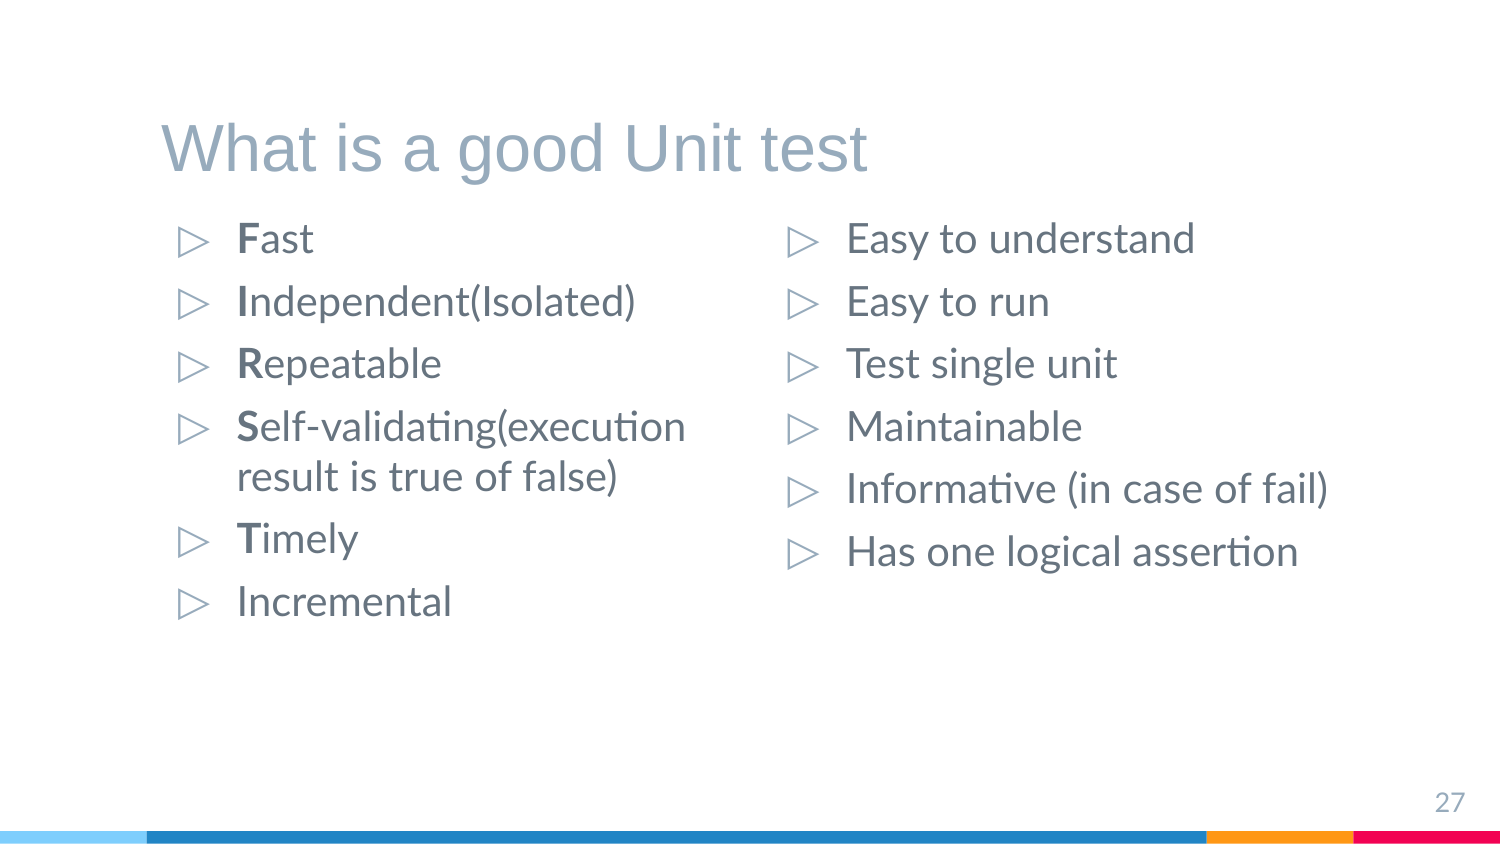

# What is a good Unit test
Fast
Independent(Isolated)
Repeatable
Self-validating(execution result is true of false)
Timely
Incremental

Easy to understand
Easy to run
Test single unit
Maintainable
Informative (in case of fail)
Has one logical assertion

27